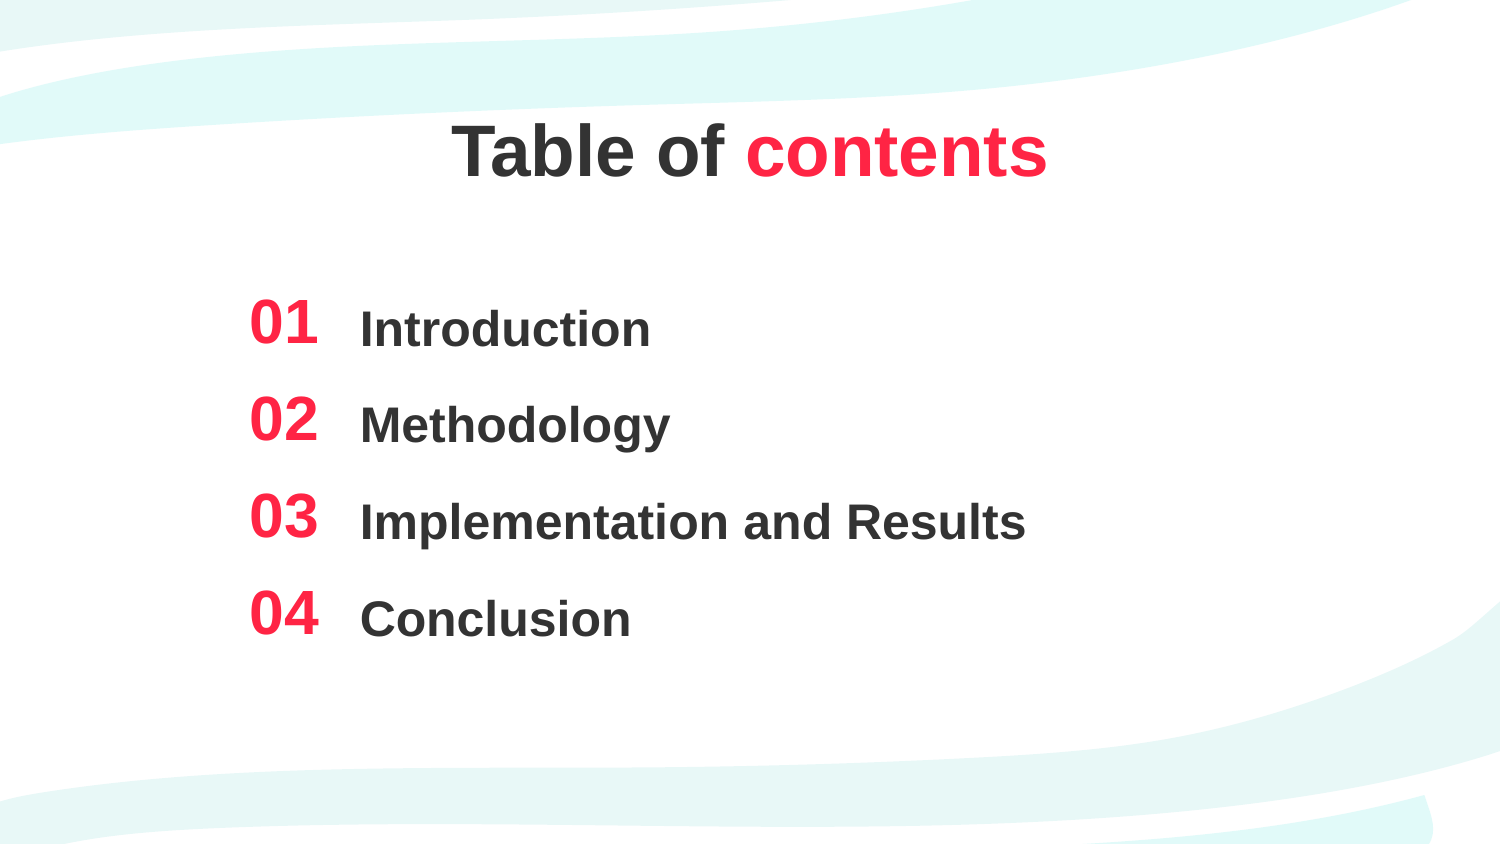

# Table of contents
Introduction
01
Methodology
02
Implementation and Results
03
Conclusion
04